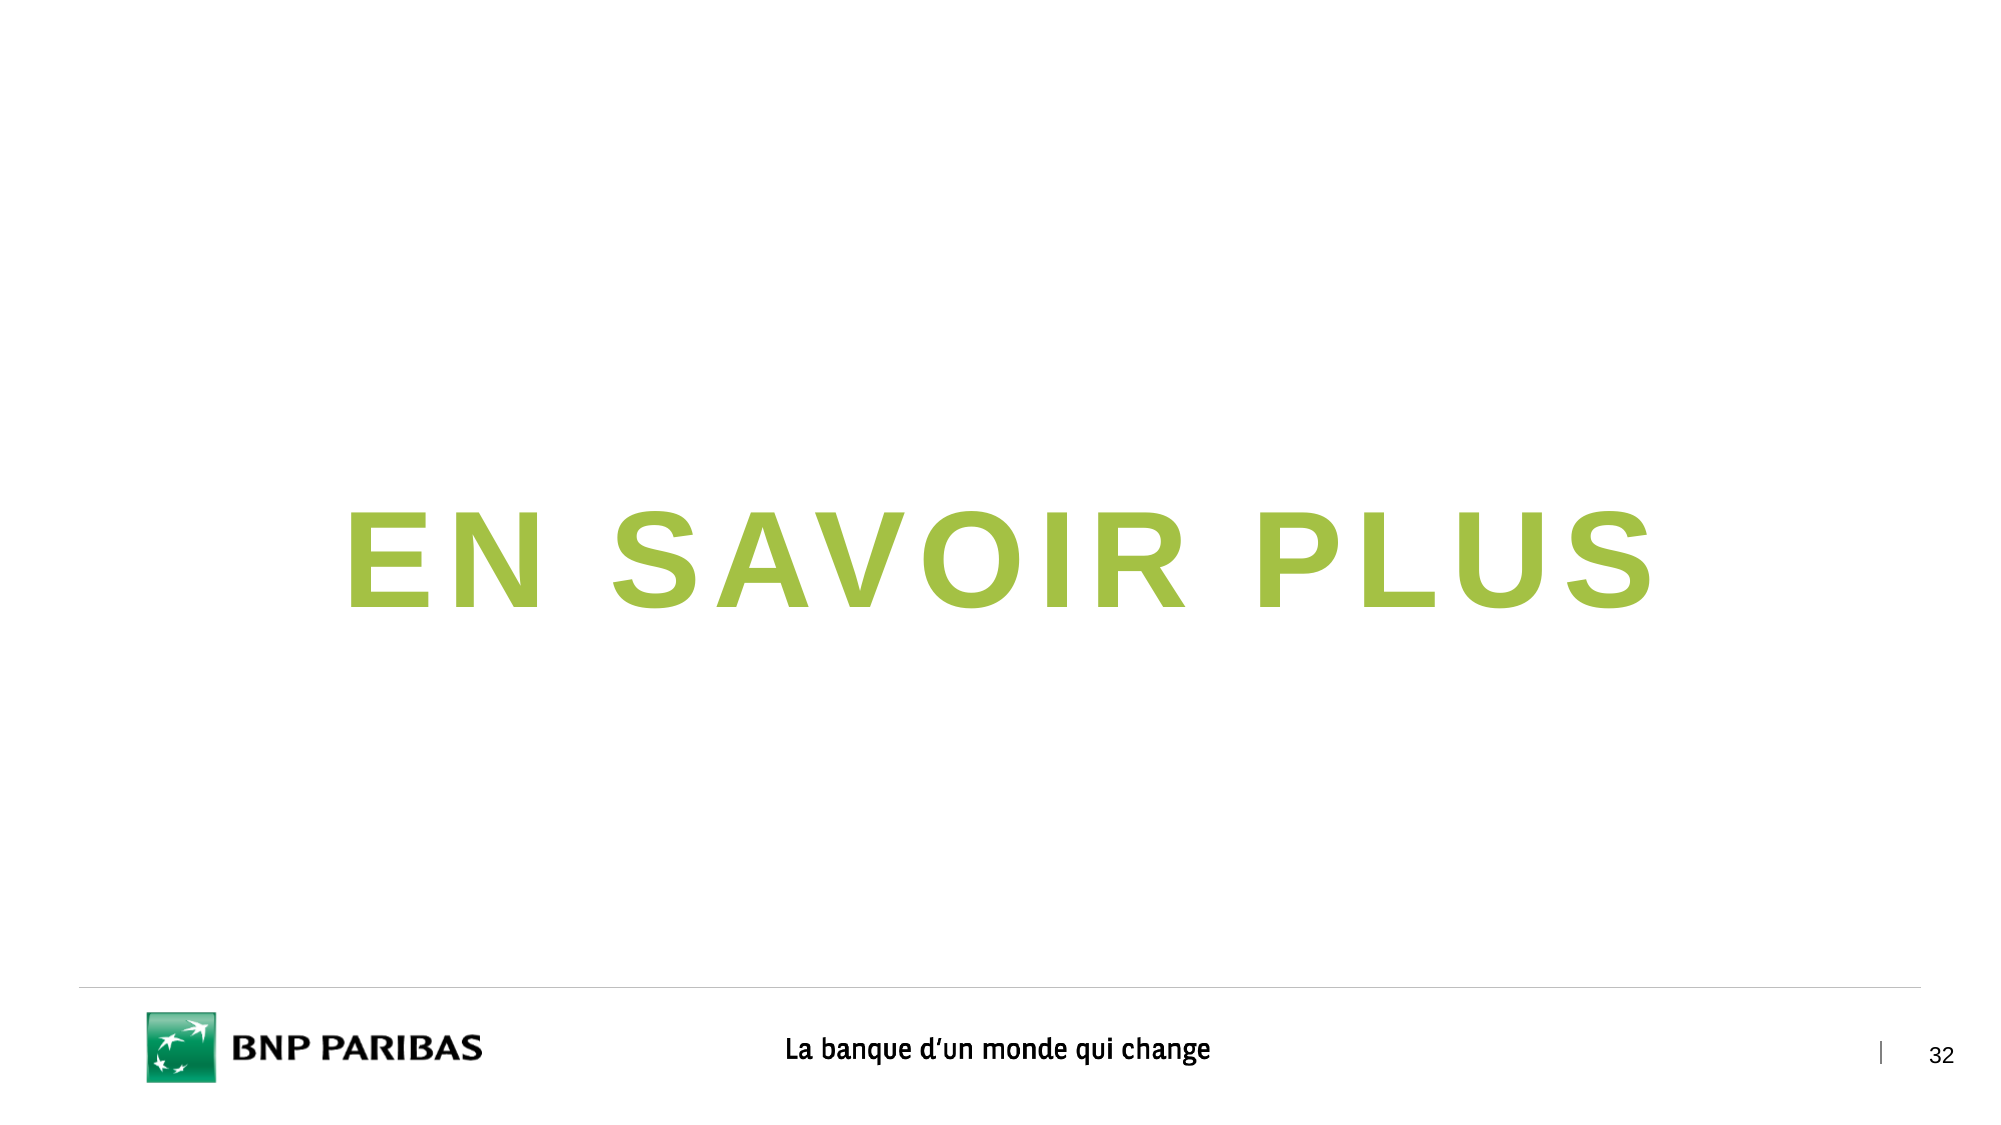

Slide31 _ V1
~3 KB / 6,615 KB
EN SAVOIR PLUS